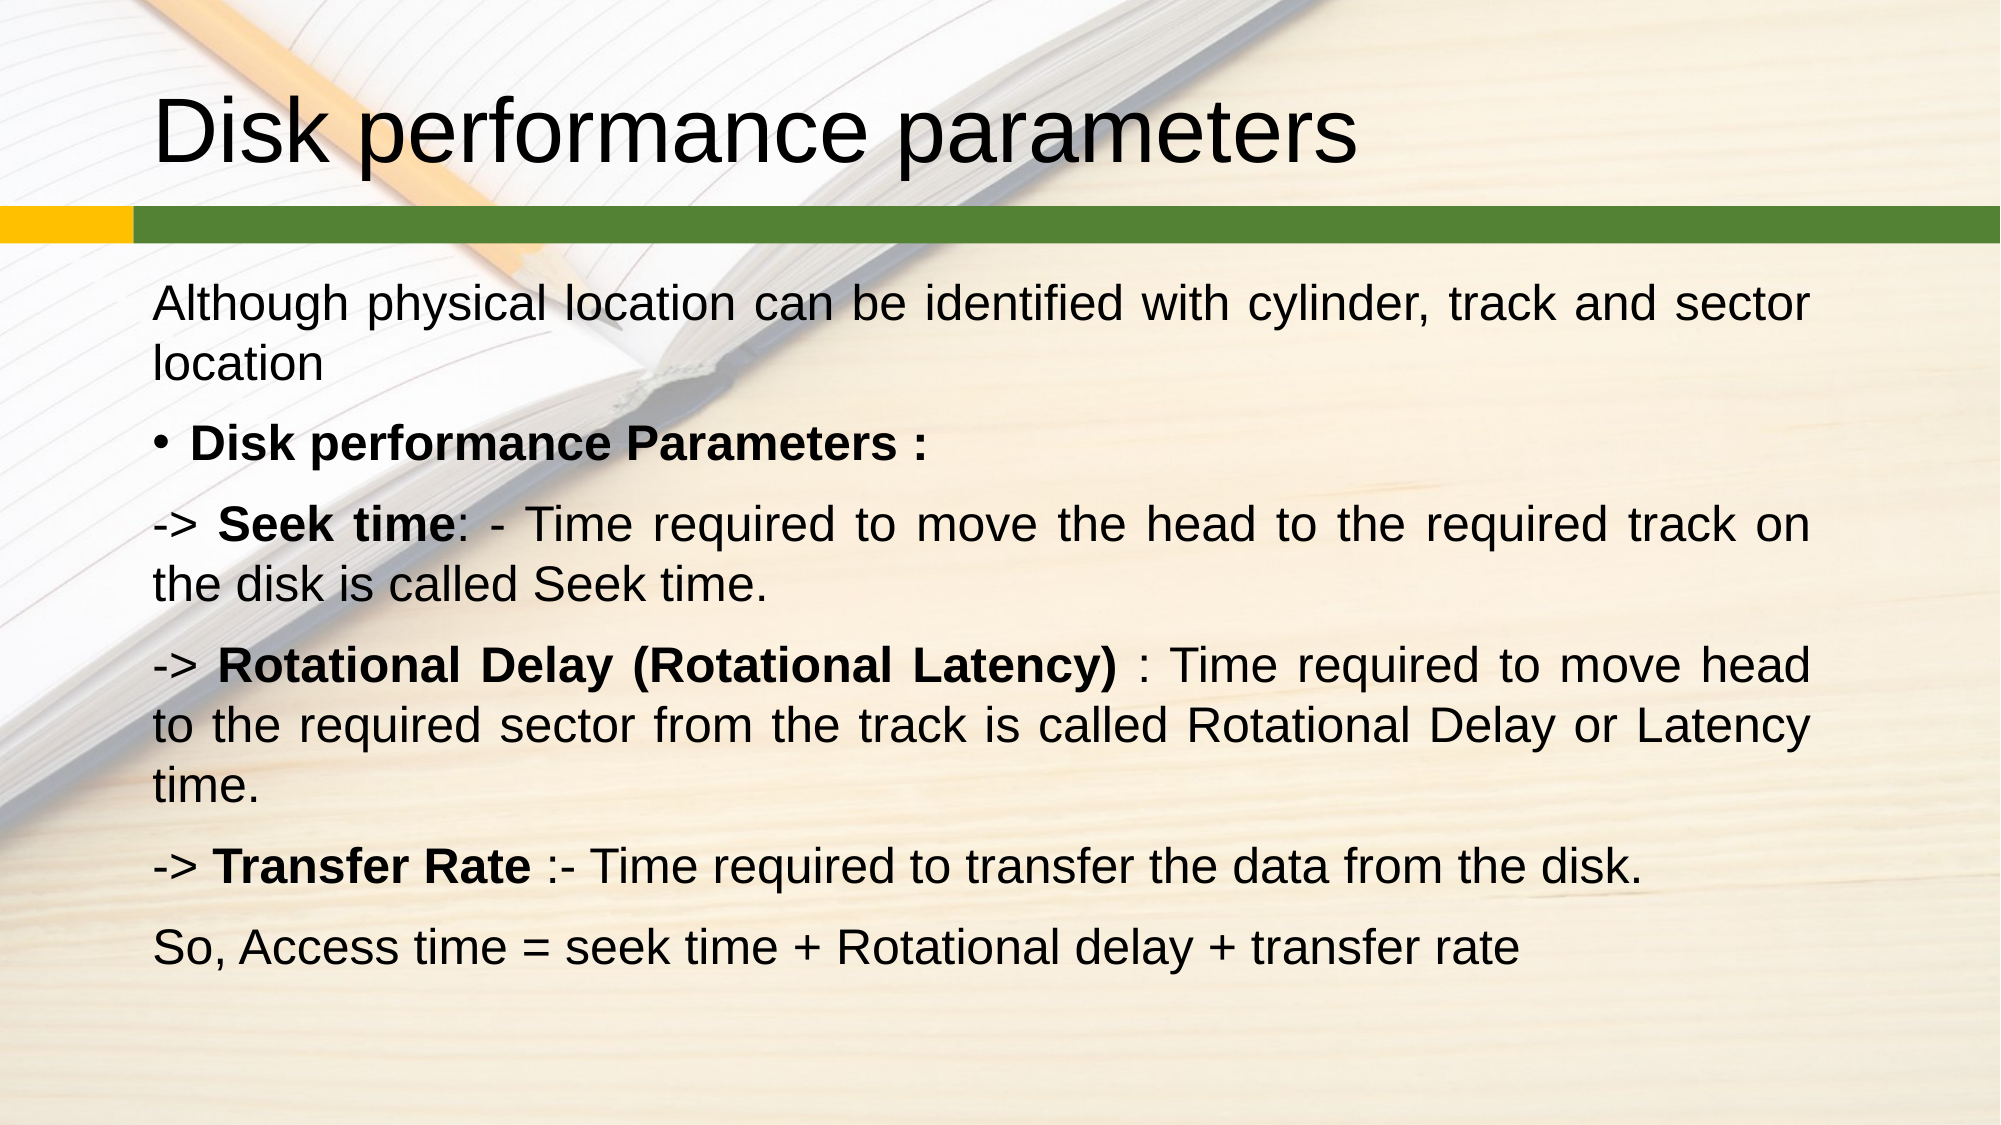

# Disk performance parameters
Although physical location can be identified with cylinder, track and sector location
Disk performance Parameters :
-> Seek time: - Time required to move the head to the required track on the disk is called Seek time.
-> Rotational Delay (Rotational Latency) : Time required to move head to the required sector from the track is called Rotational Delay or Latency time.
-> Transfer Rate :- Time required to transfer the data from the disk.
So, Access time = seek time + Rotational delay + transfer rate